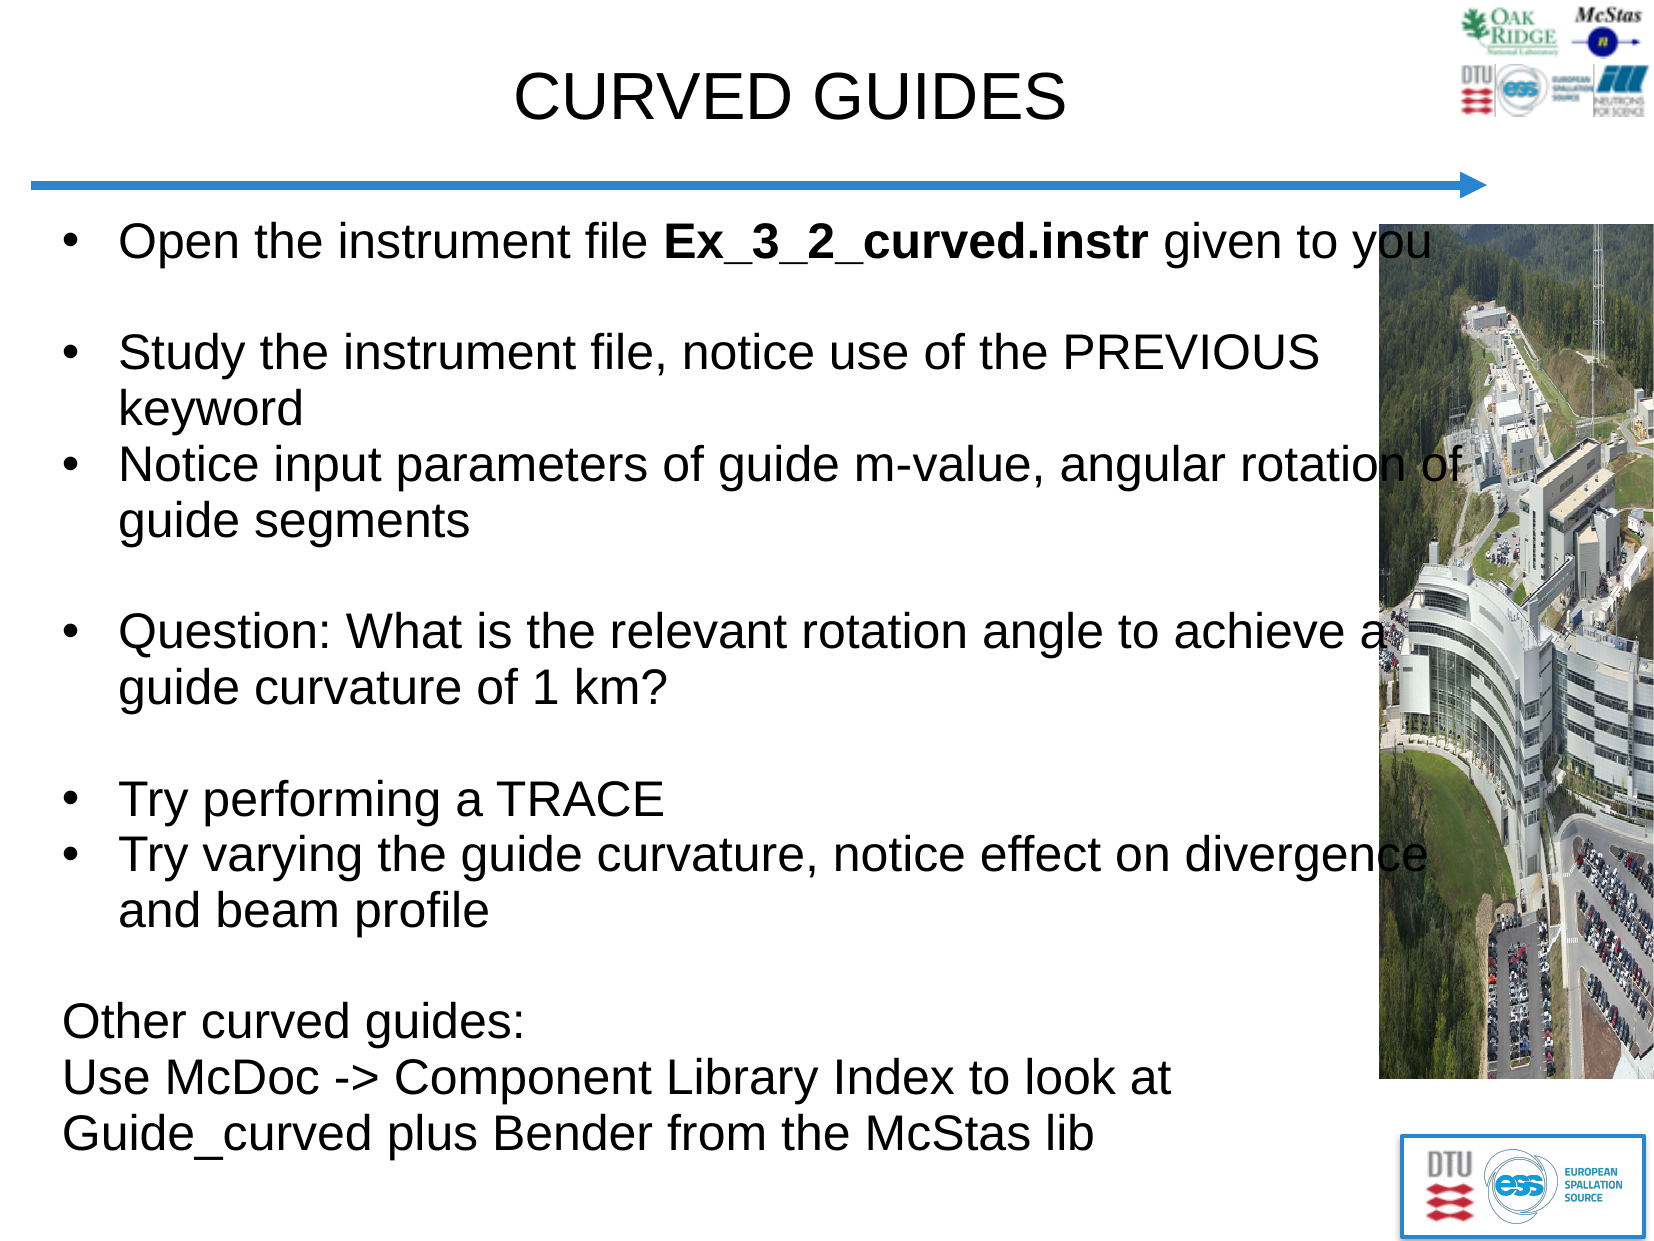

CURVED GUIDES
Open the instrument file Ex_3_2_curved.instr given to you

Study the instrument file, notice use of the PREVIOUS keyword
Notice input parameters of guide m-value, angular rotation of guide segments

Question: What is the relevant rotation angle to achieve a guide curvature of 1 km?

Try performing a TRACE
Try varying the guide curvature, notice effect on divergence and beam profile

Other curved guides:
Use McDoc -> Component Library Index to look at Guide_curved plus Bender from the McStas lib